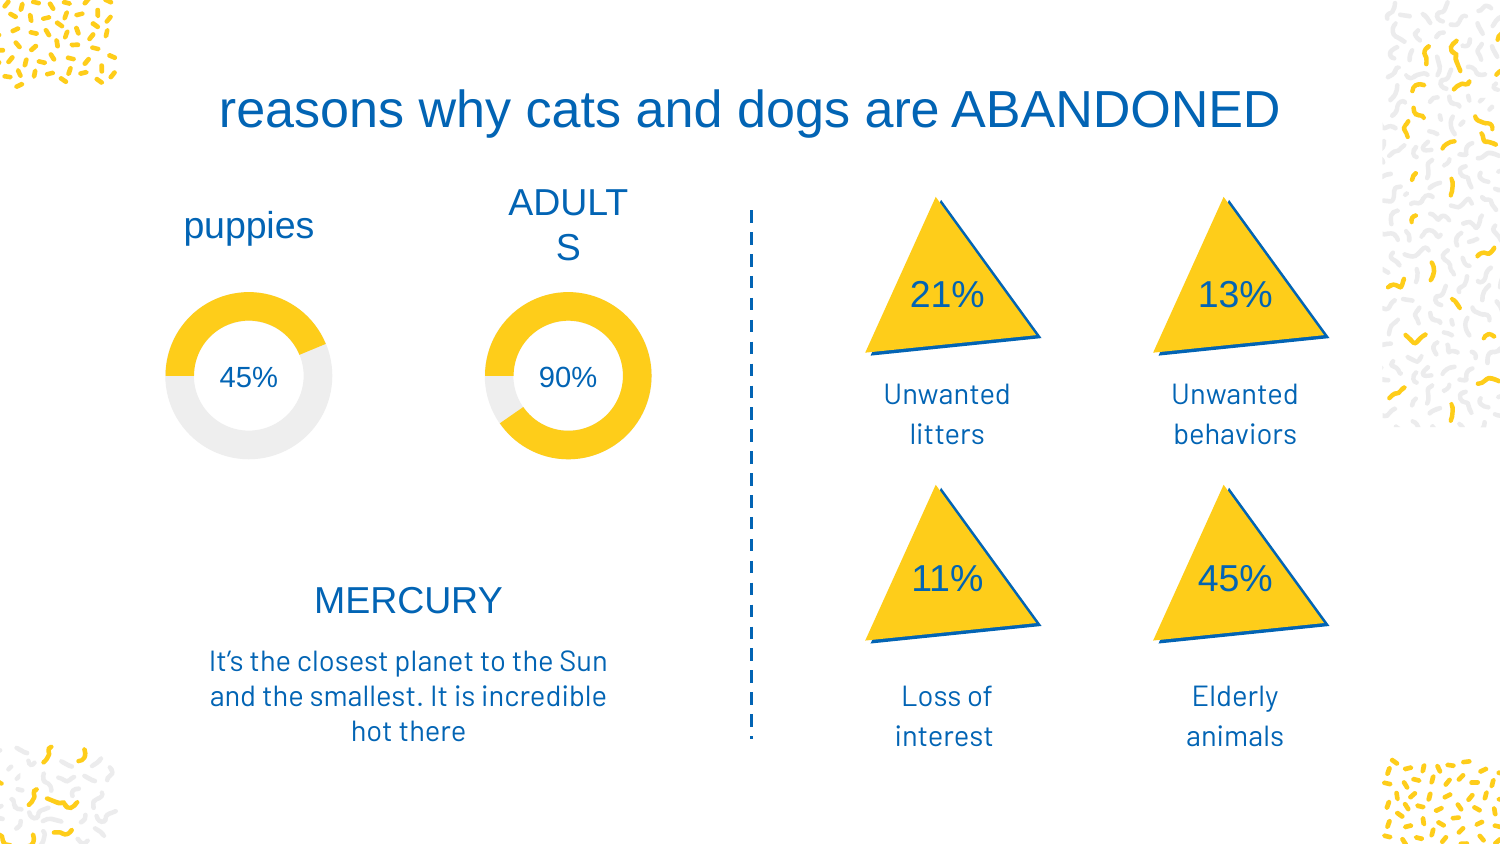

# reasons why cats and dogs are ABANDONED
puppies
ADULTS

21%
13%

45%
90%
Unwanted litters
Unwanted behaviors

11%
45%
MERCURY
It’s the closest planet to the Sun and the smallest. It is incredible hot there
Loss of interest
Elderly animals